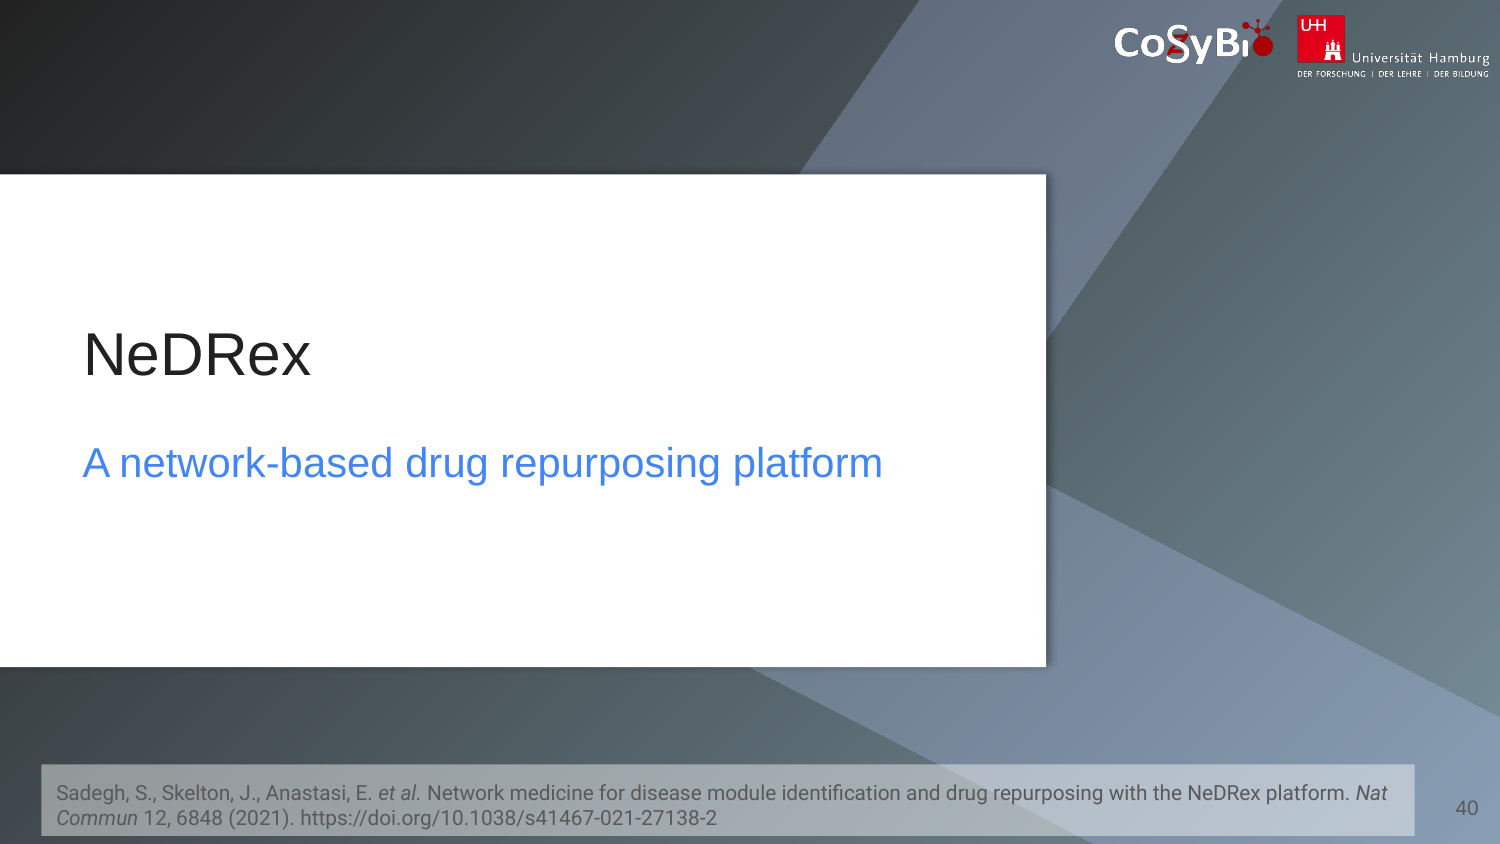

NeDRex
A network-based drug repurposing platform

Sadegh, S., Skelton, J., Anastasi, E. et al. Network medicine for disease module identification and drug repurposing with the NeDRex platform. Nat Commun 12, 6848 (2021). https://doi.org/10.1038/s41467-021-27138-2
40